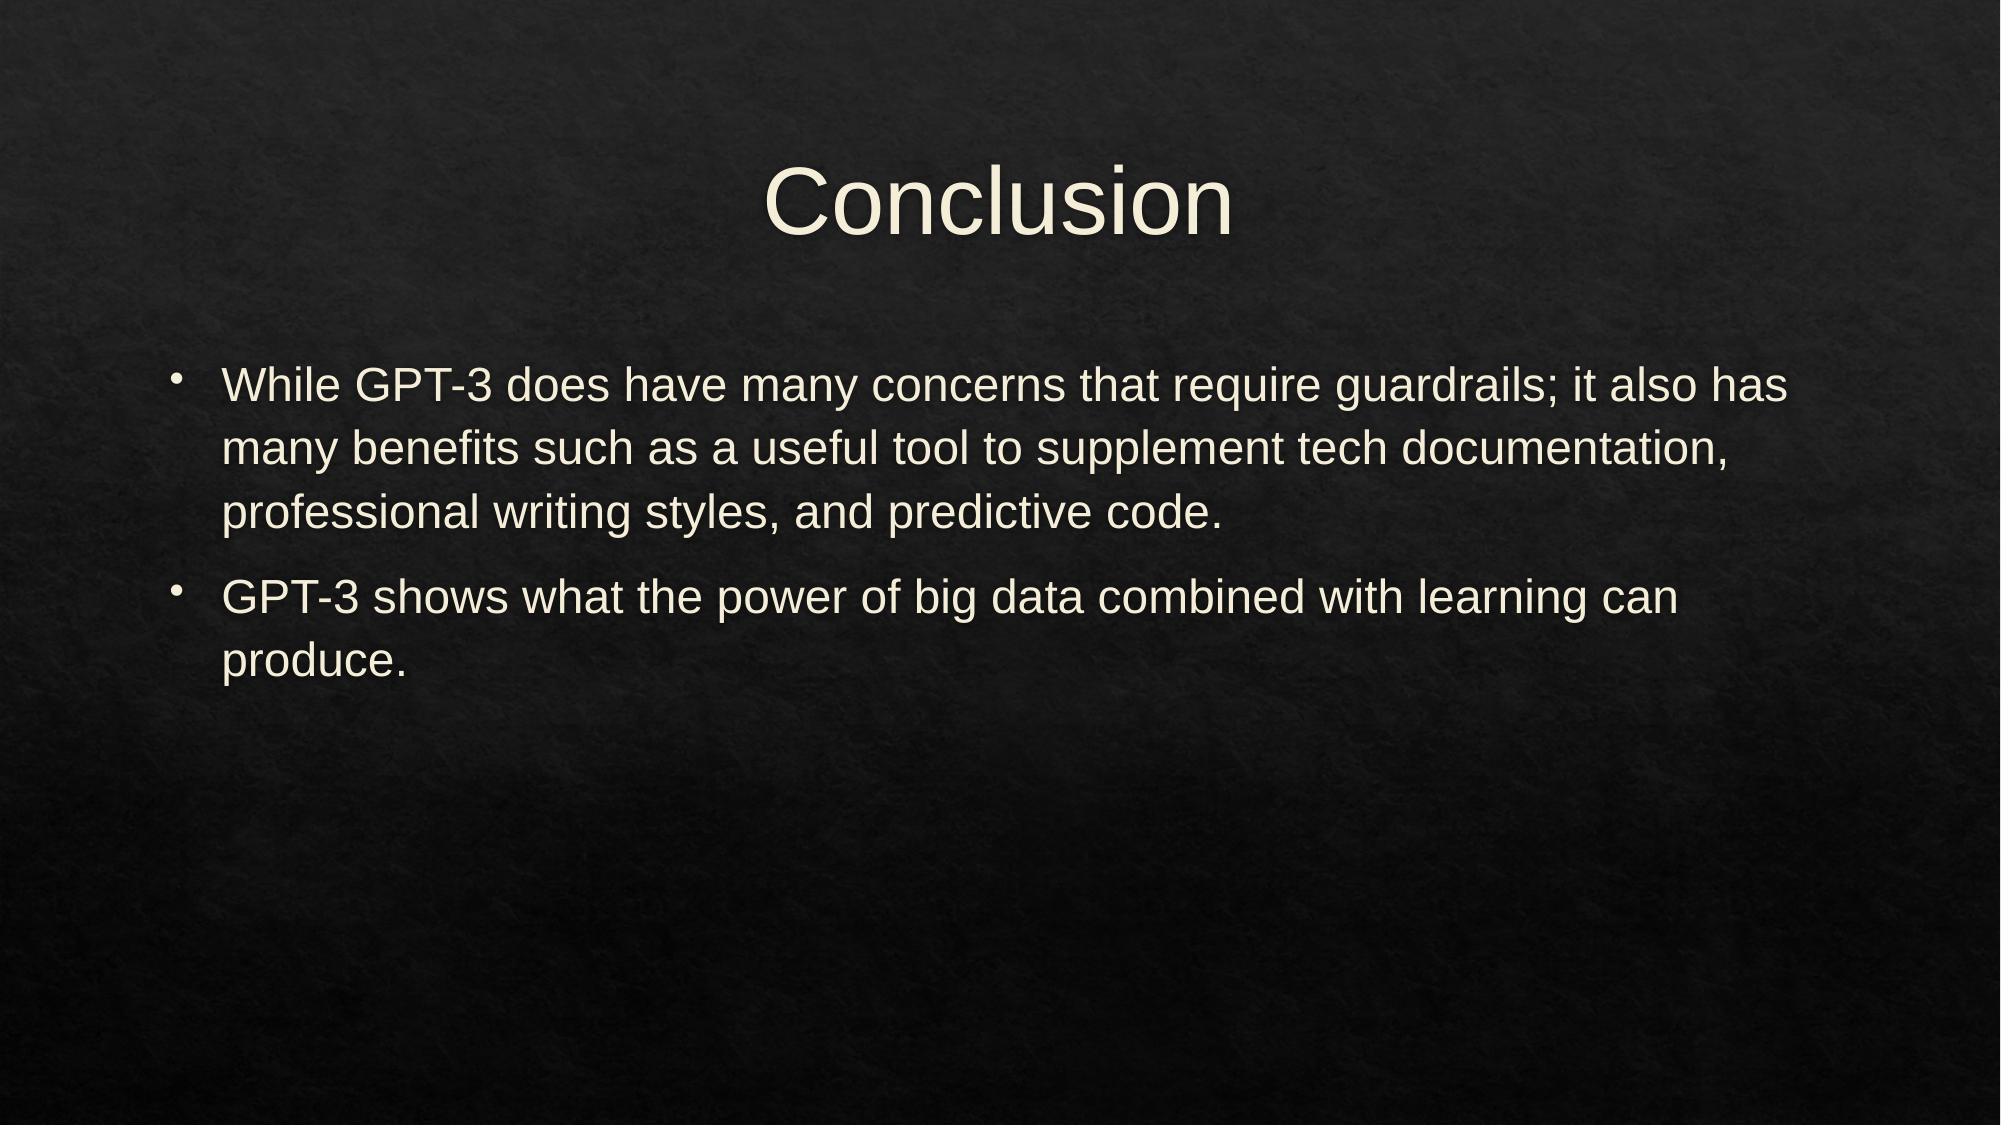

# Conclusion
While GPT-3 does have many concerns that require guardrails; it also has many benefits such as a useful tool to supplement tech documentation, professional writing styles, and predictive code.
GPT-3 shows what the power of big data combined with learning can produce.